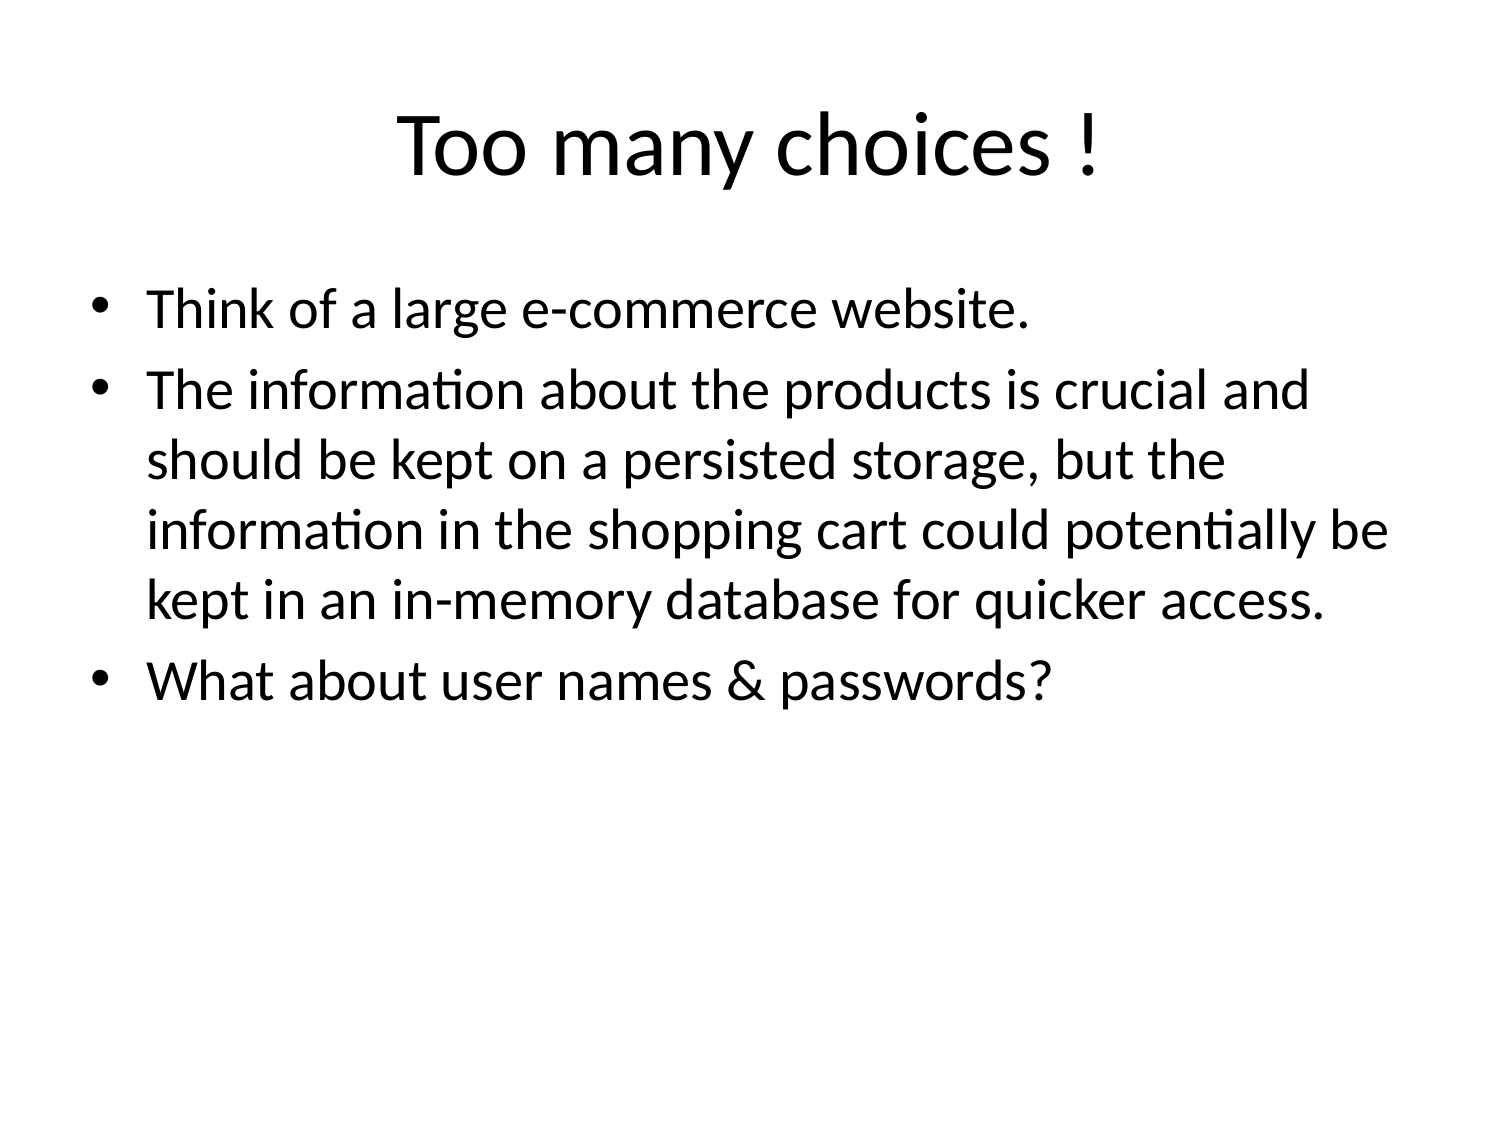

# Too many choices !
Think of a large e-commerce website.
The information about the products is crucial and should be kept on a persisted storage, but the information in the shopping cart could potentially be kept in an in-memory database for quicker access.
What about user names & passwords?